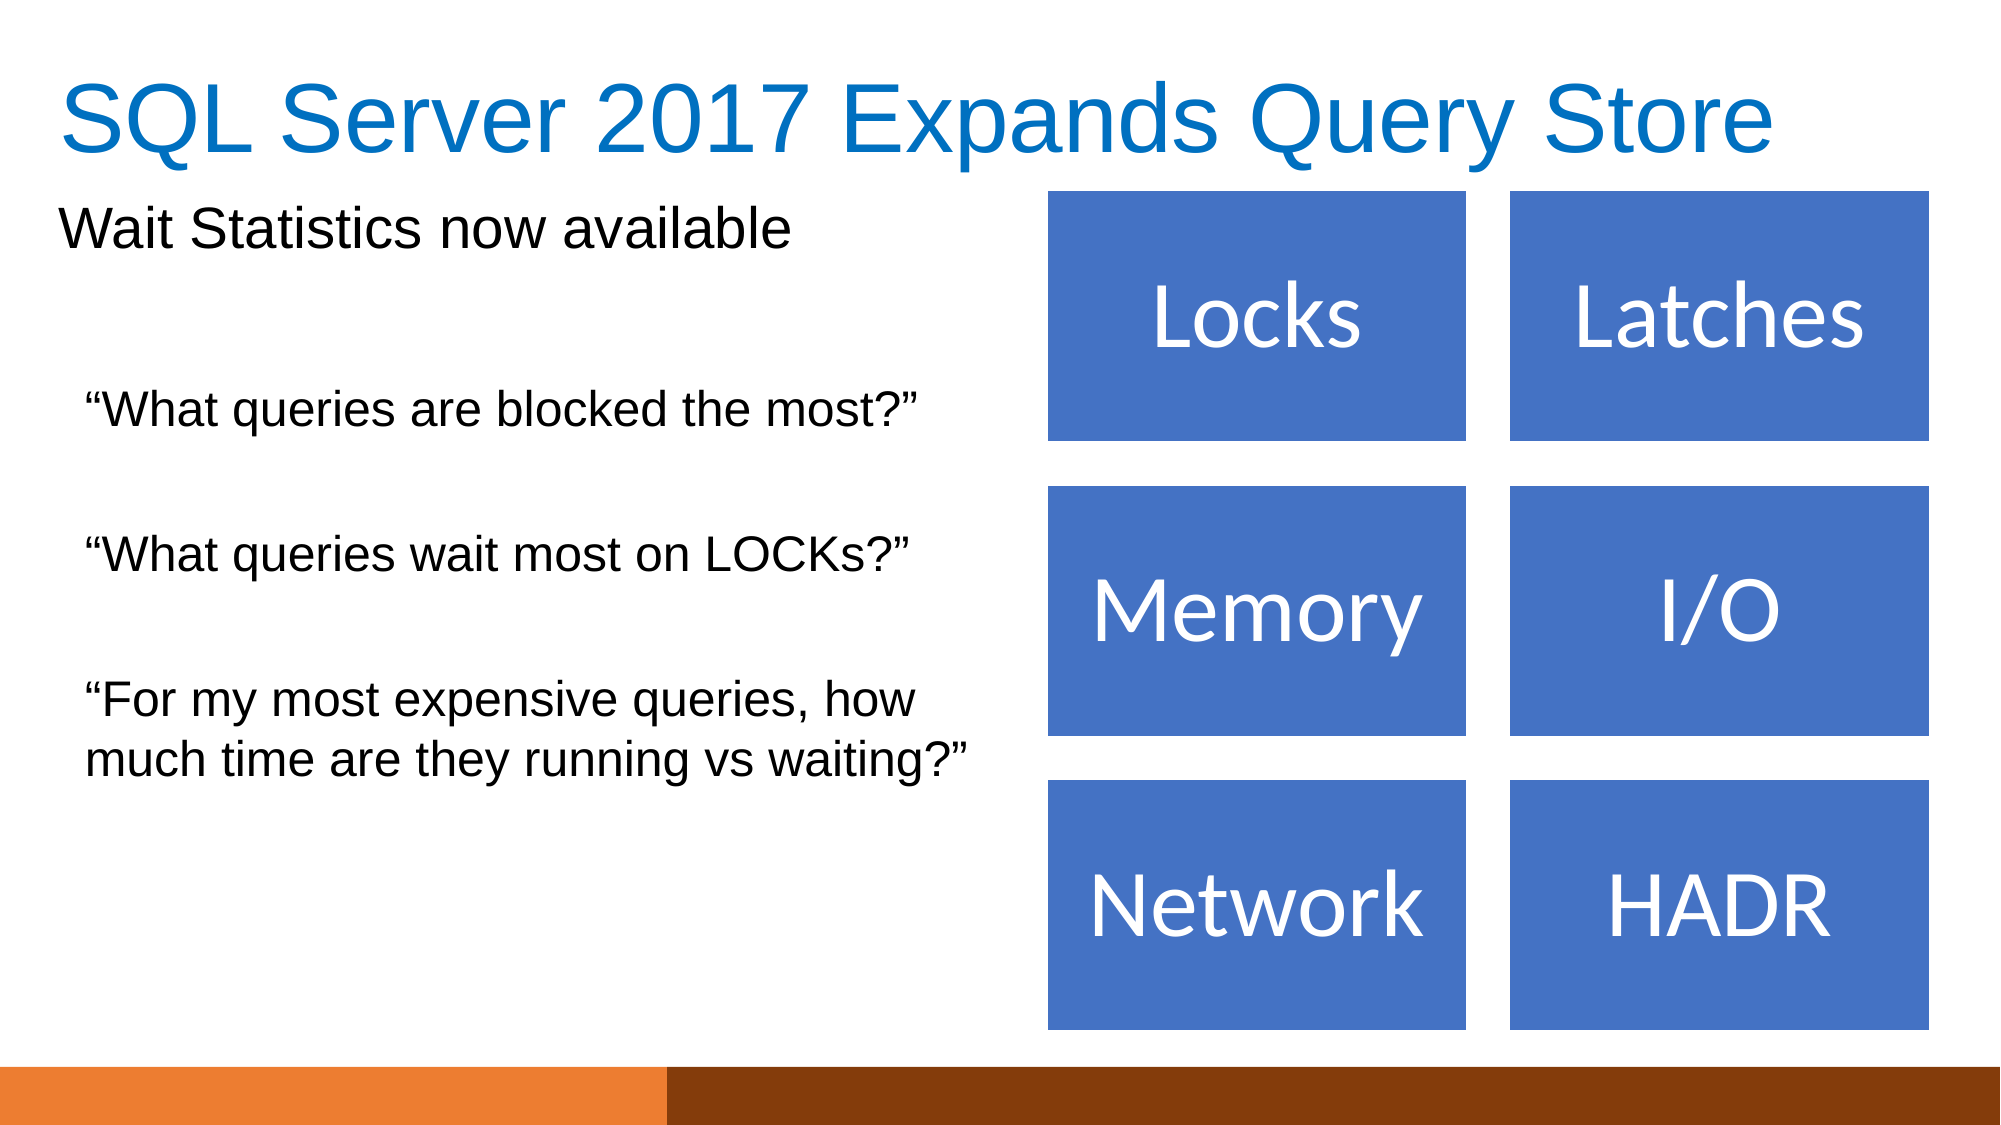

# SQL Server 2017 Expands Query Store
Wait Statistics now available
Locks
Latches
Memory
I/O
Network
HADR
“What queries are blocked the most?”

“What queries wait most on LOCKs?”

“For my most expensive queries, how much time are they running vs waiting?”